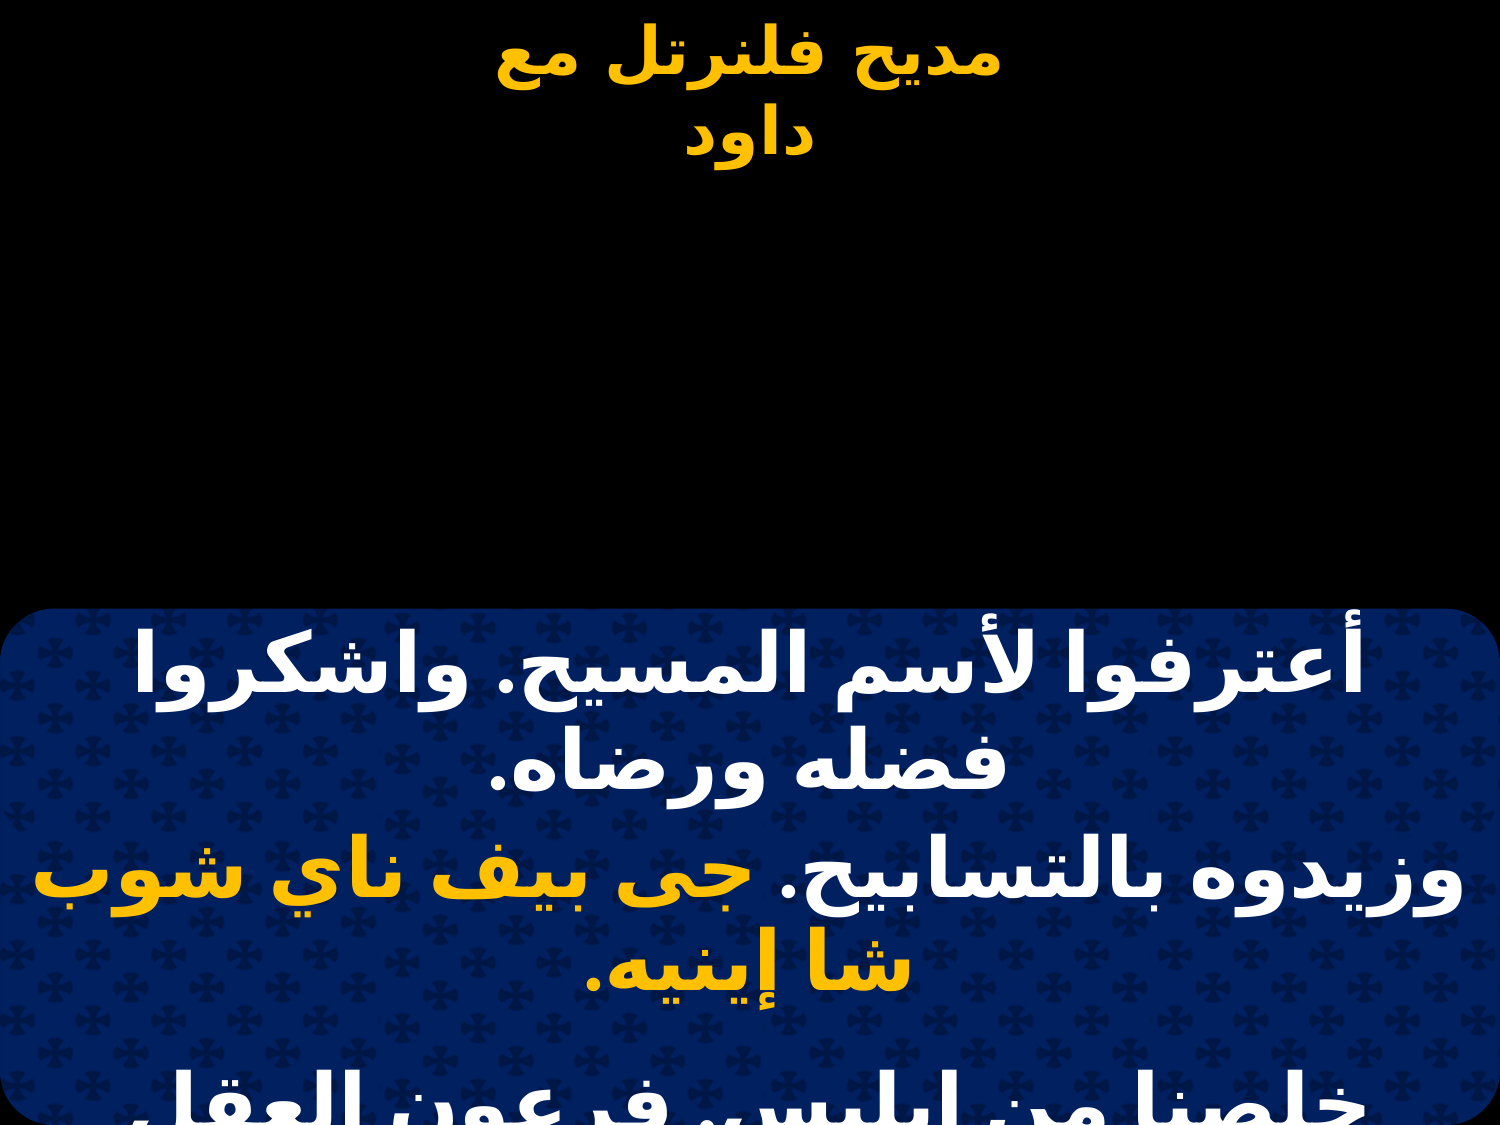

#
| أعترفوا لأسم المسيح. واشكروا فضله ورضاه. |
| --- |
| وزيدوه بالتسابيح. جى بيف ناي شوب شا إينيه. |
|  |
| خلصنا من إبليس. فرعون العقل خزاه. |
| و أجازنا بحر التقديس. جى بيف ناي شوب شا إينيه. |